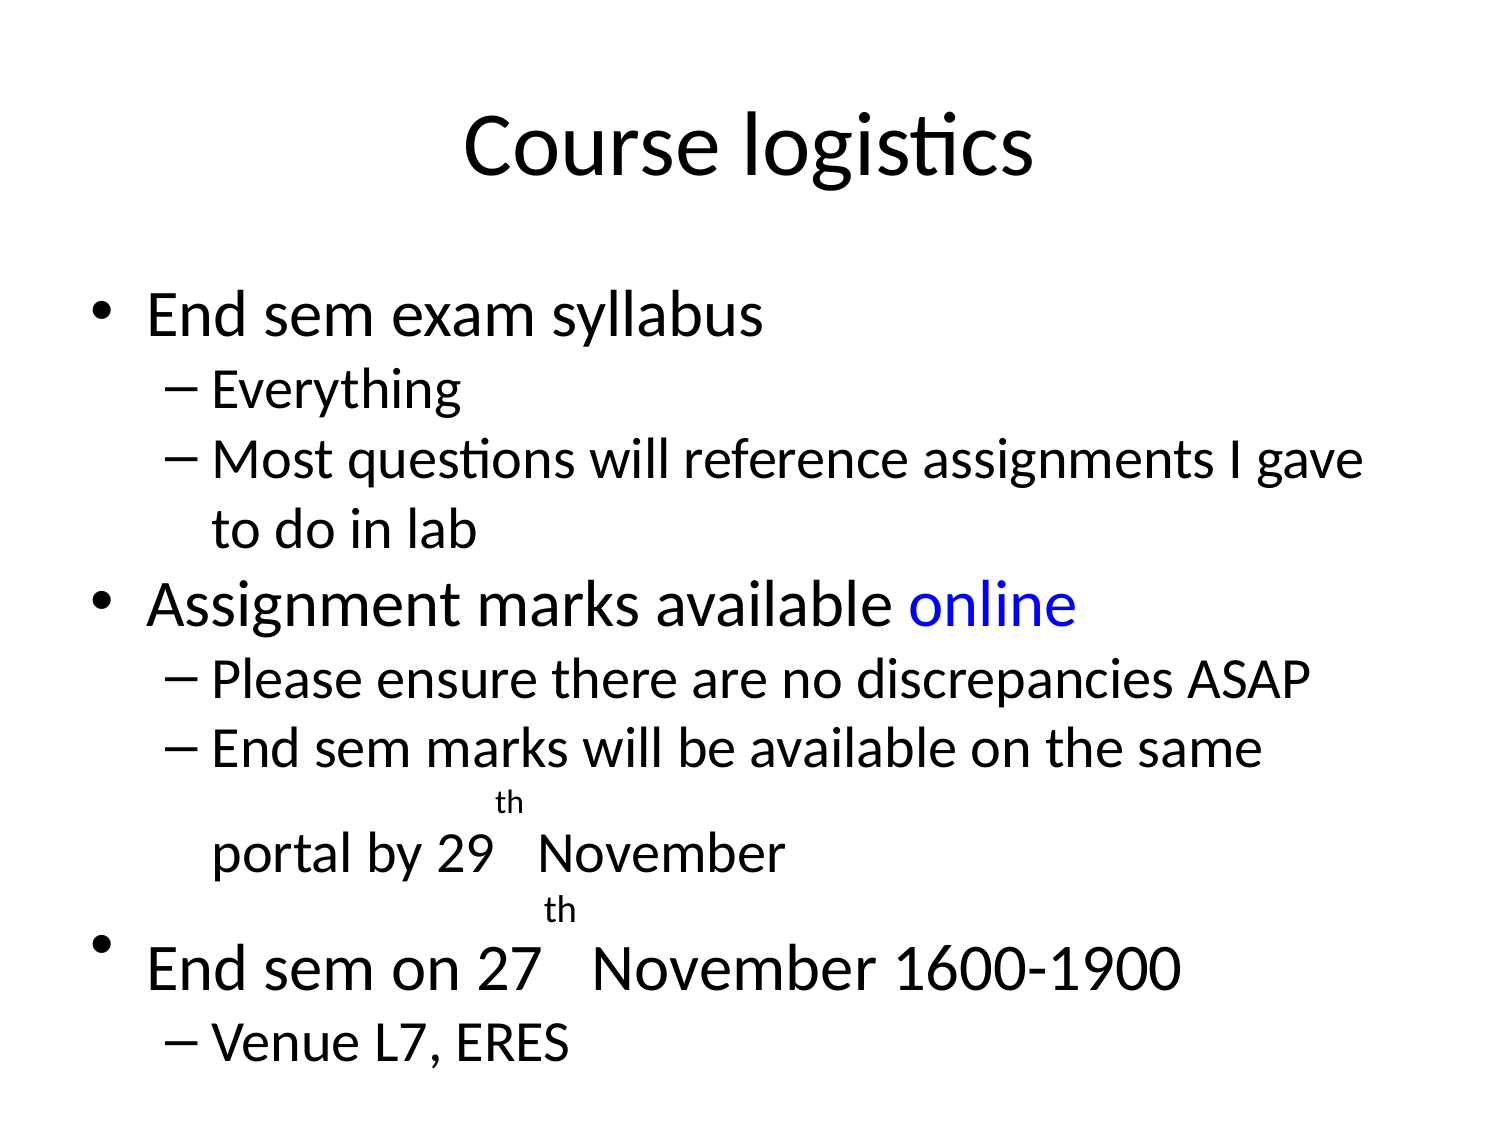

Course logistics
End sem exam syllabus
Everything
Most questions will reference assignments I gave to do in lab
Assignment marks available online
Please ensure there are no discrepancies ASAP
End sem marks will be available on the same portal by 29th November
End sem on 27th November 1600-1900
Venue L7, ERES